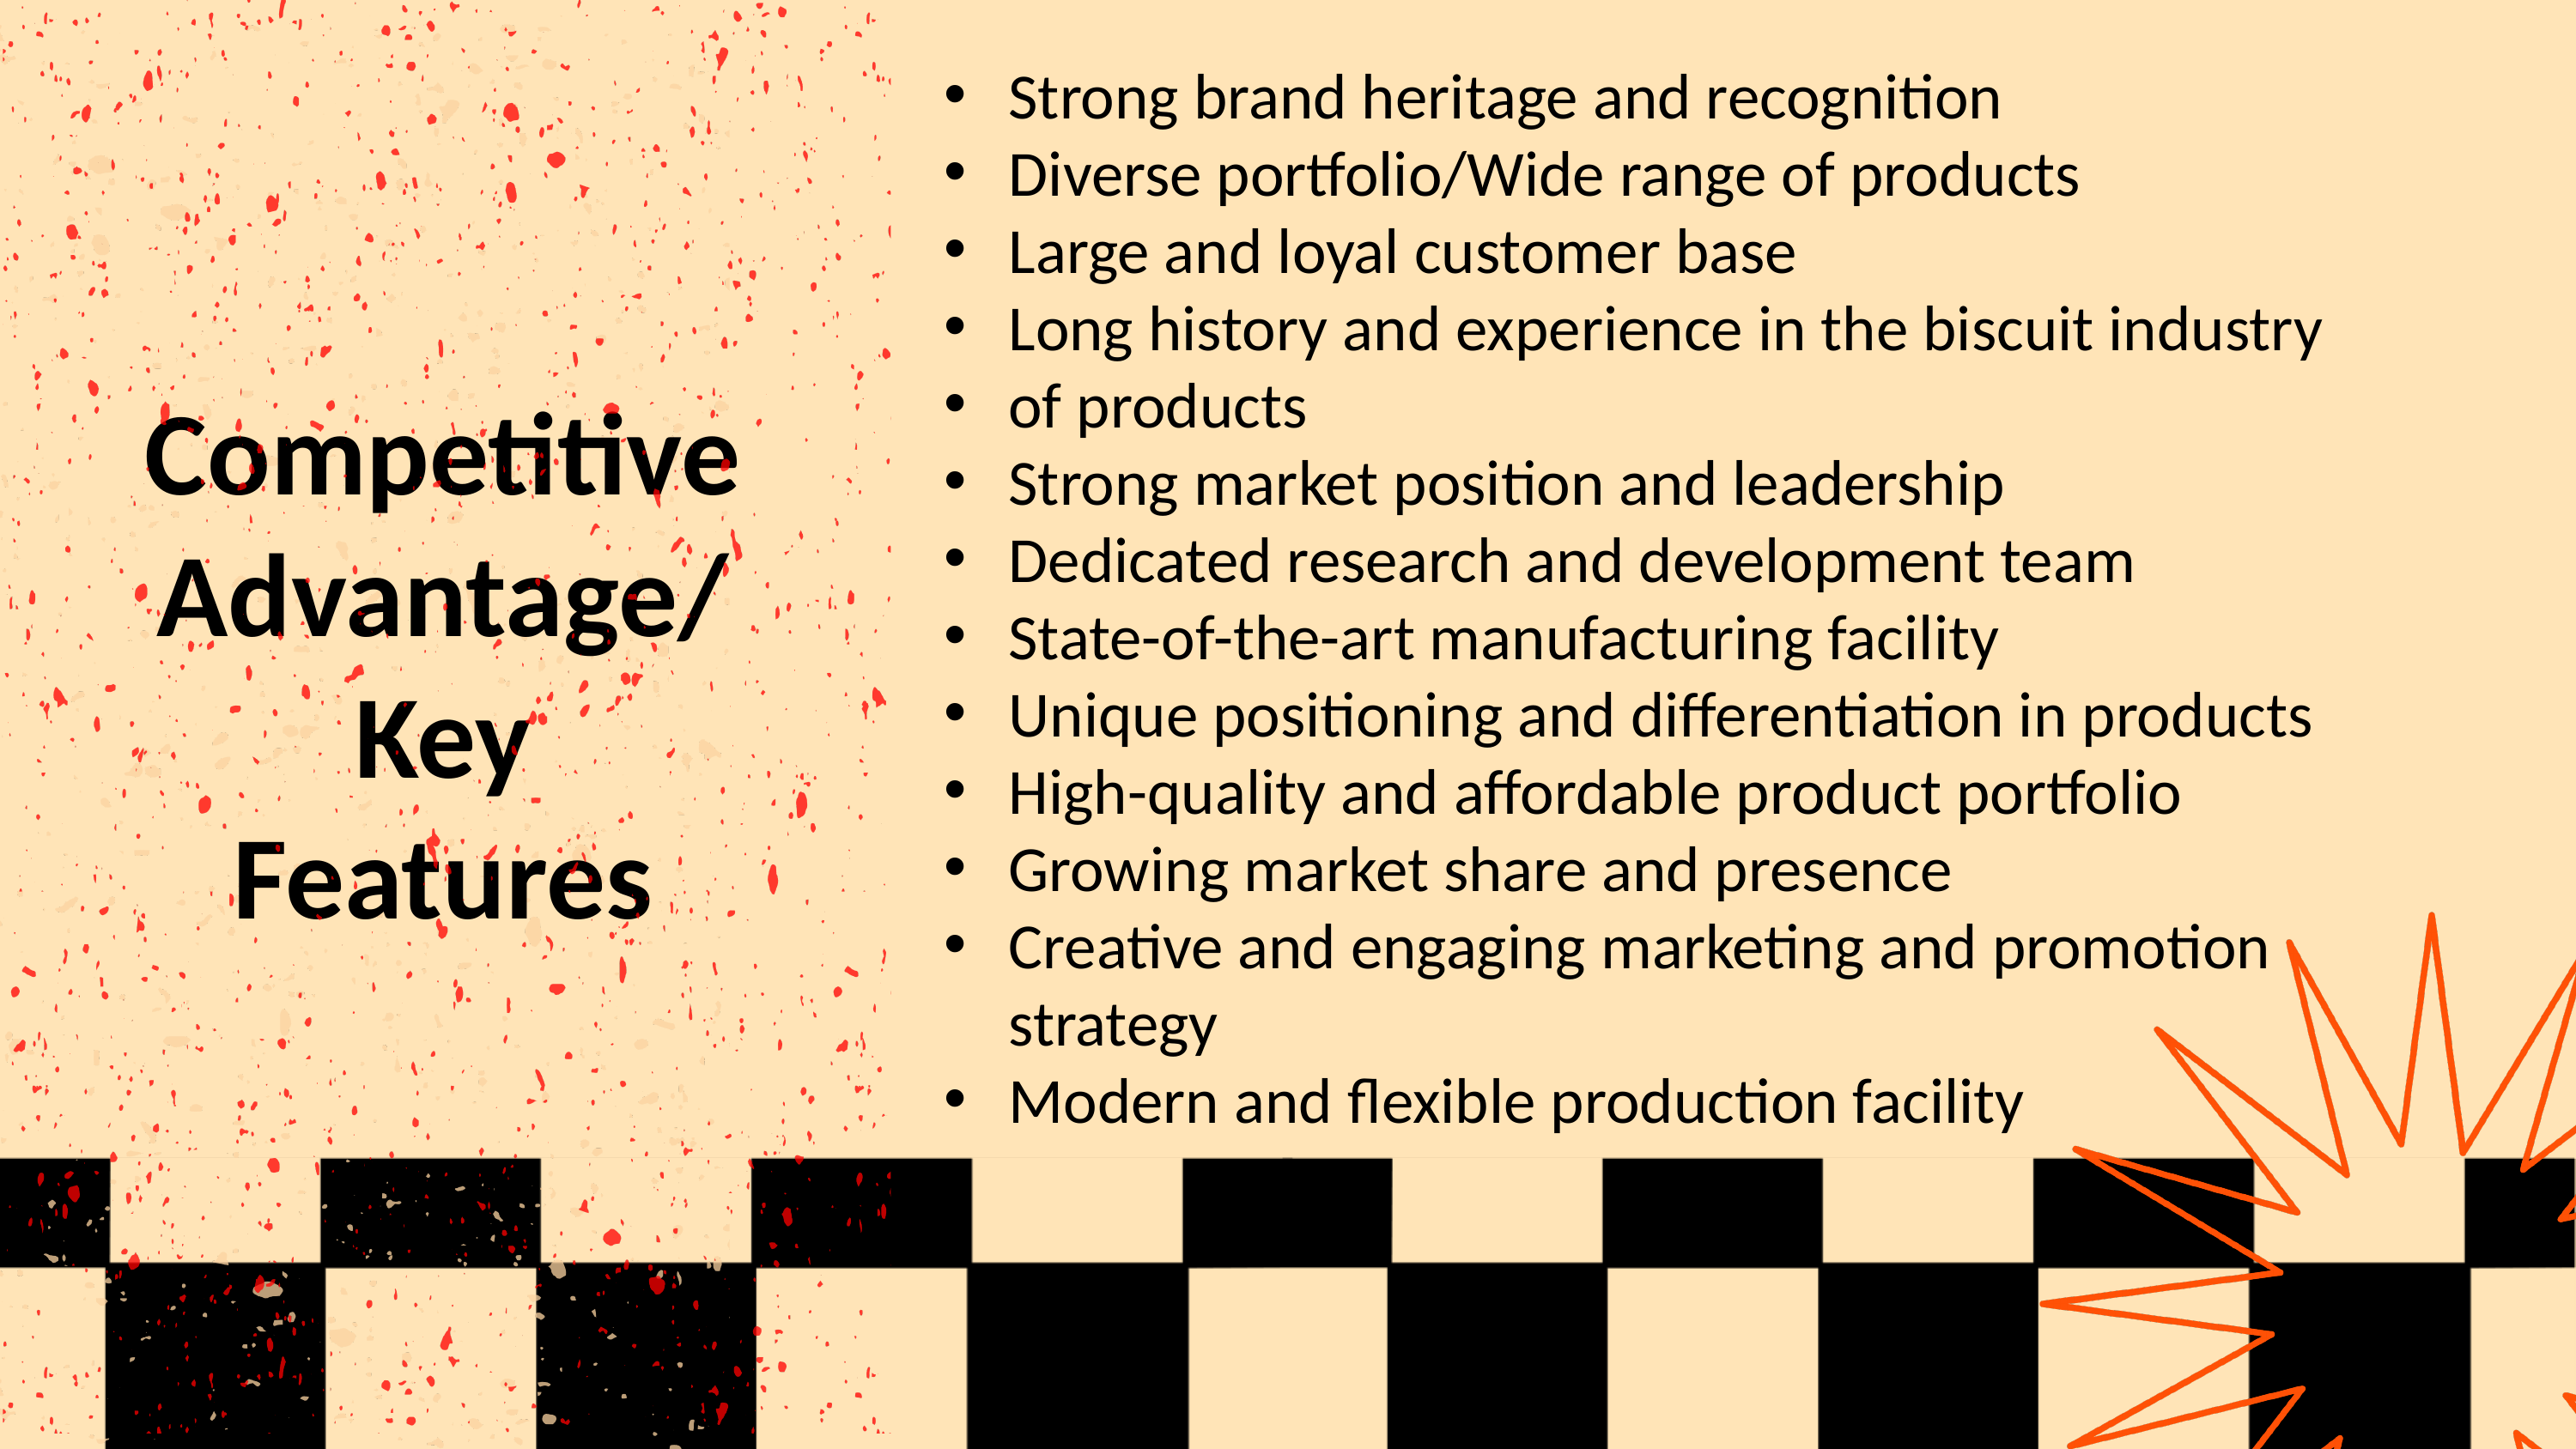

Strong brand heritage and recognition
Diverse portfolio/Wide range of products
Large and loyal customer base
Long history and experience in the biscuit industry
of products
Strong market position and leadership
Dedicated research and development team
State-of-the-art manufacturing facility
Unique positioning and differentiation in products
High-quality and affordable product portfolio
Growing market share and presence
Creative and engaging marketing and promotion strategy
Modern and flexible production facility

Competitive Advantage/
Key Features